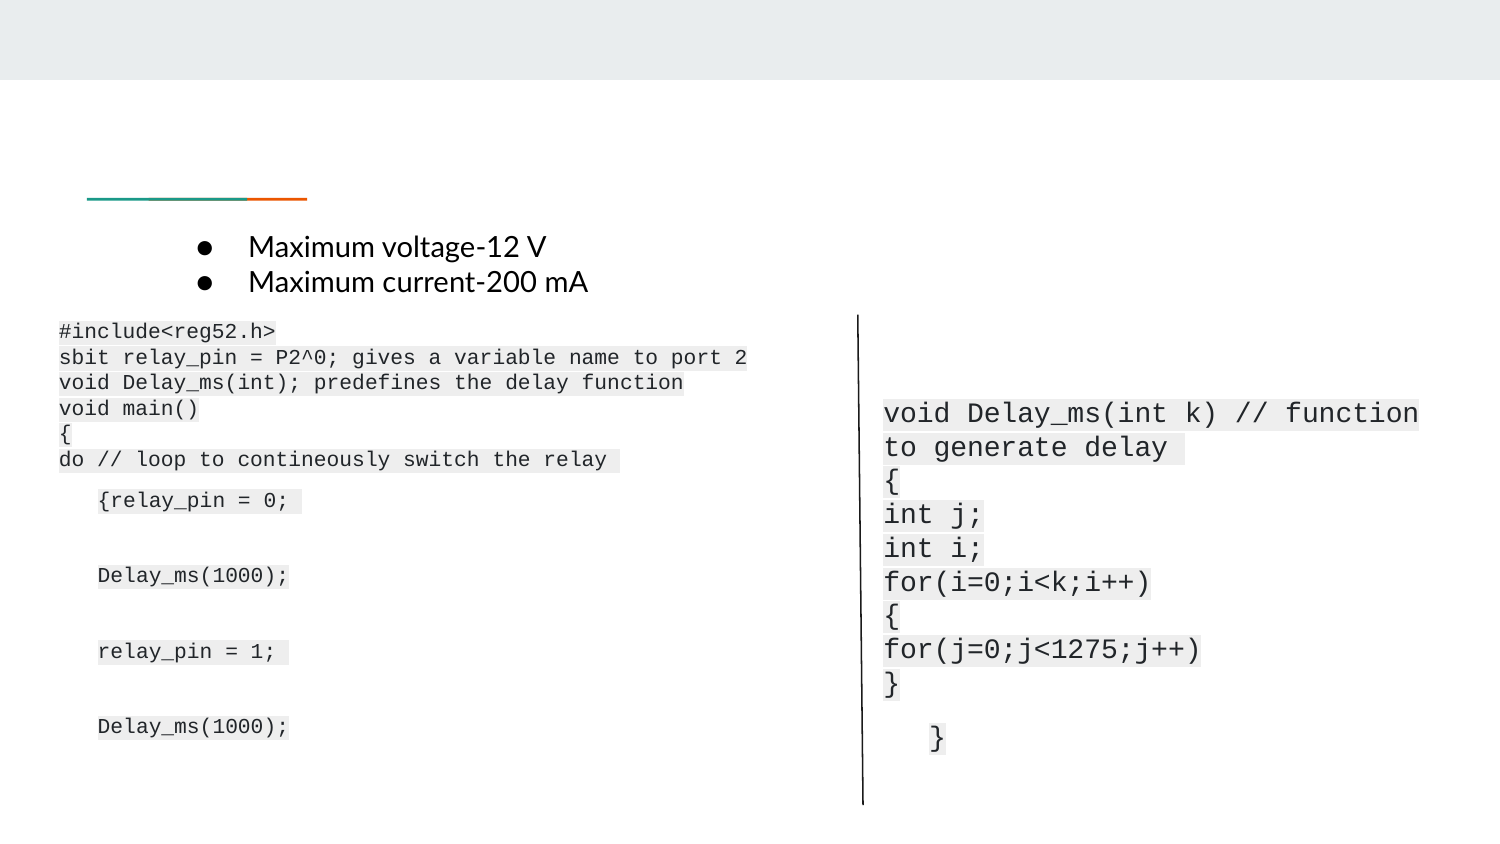

Maximum voltage-12 V
Maximum current-200 mA
# #include<reg52.h>
sbit relay_pin = P2^0; gives a variable name to port 2
void Delay_ms(int); predefines the delay function
void main()
{
do // loop to contineously switch the relay
{relay_pin = 0;
Delay_ms(1000);
relay_pin = 1;
Delay_ms(1000);

void Delay_ms(int k) // function to generate delay
{
int j;
int i;
for(i=0;i<k;i++)
{
for(j=0;j<1275;j++)
}
}